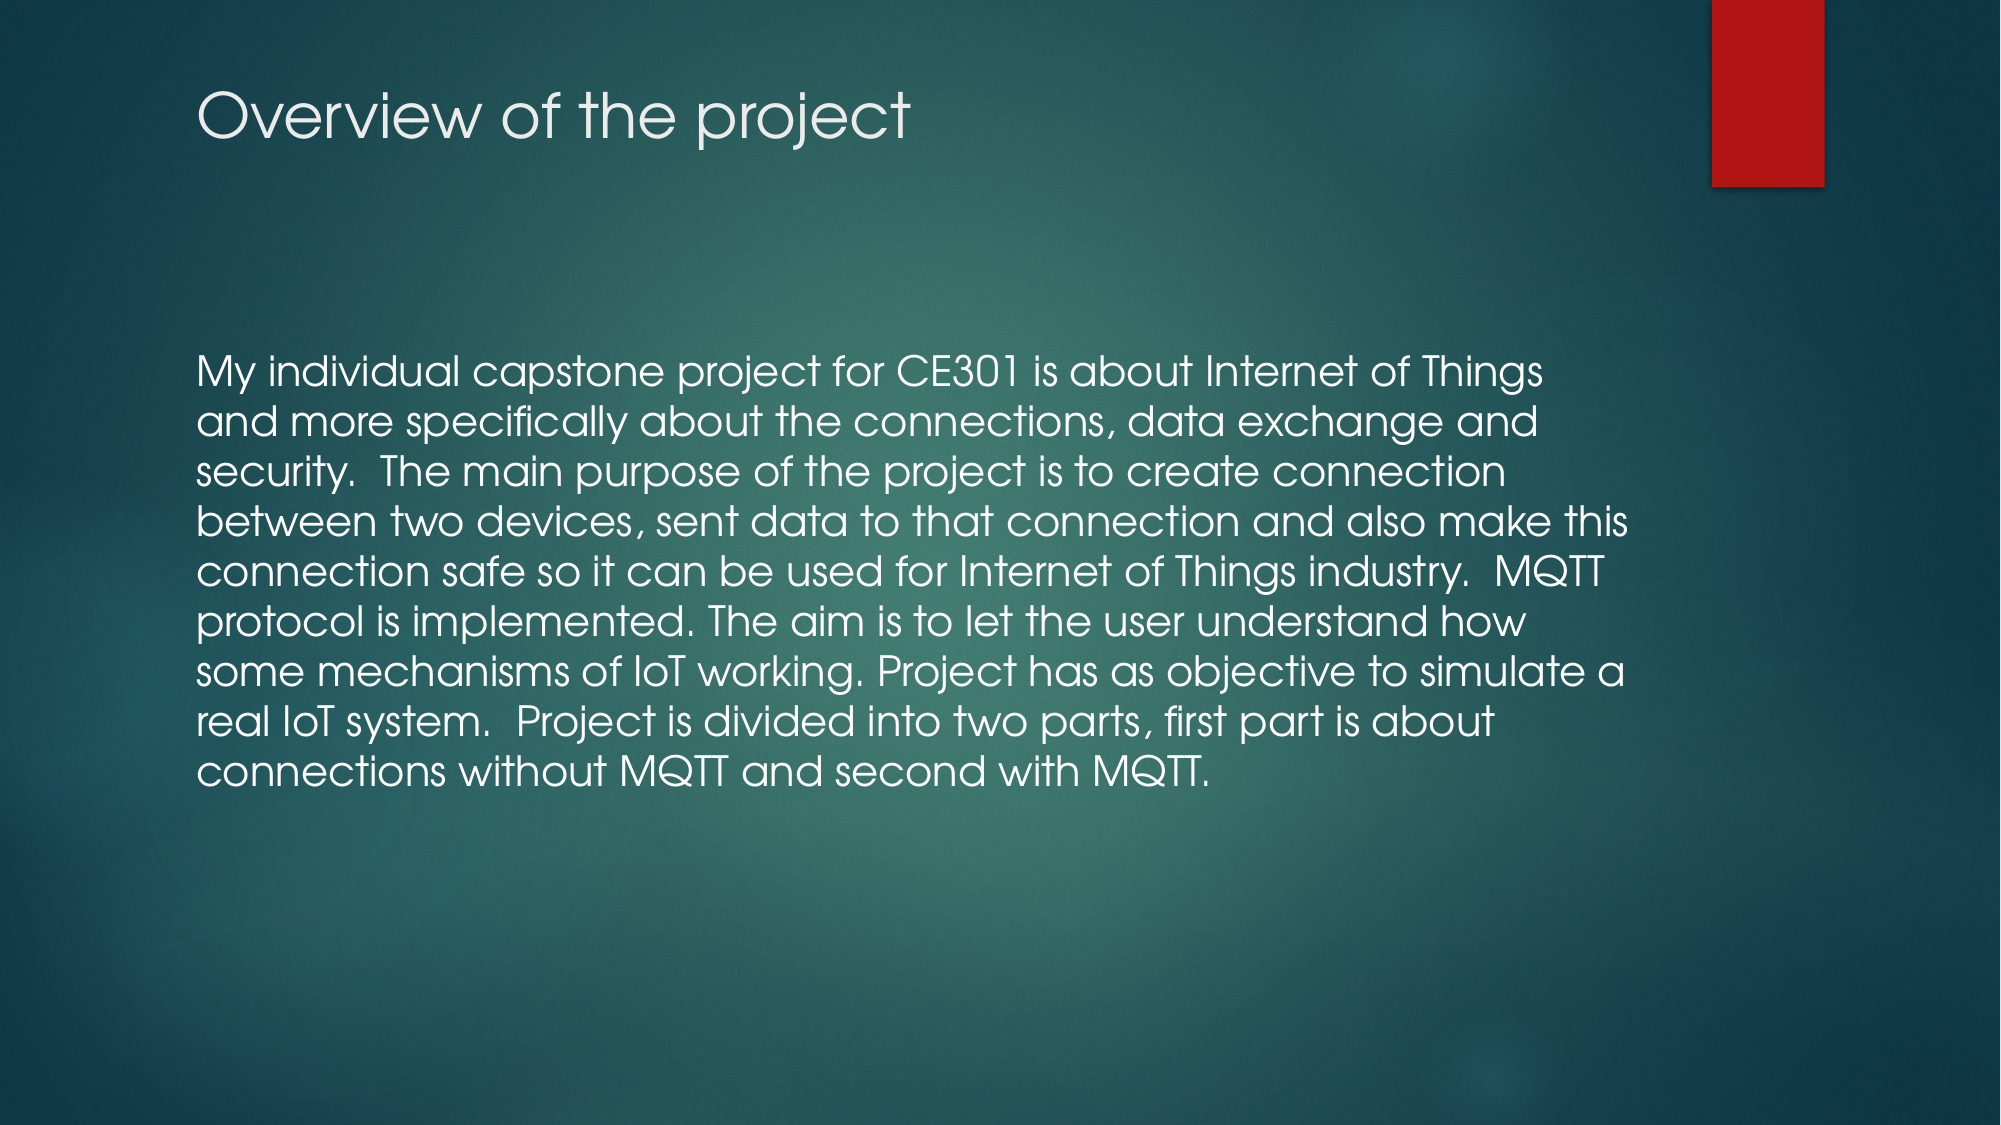

# Overview of the project
My individual capstone project for CE301 is about Internet of Things and more specifically about the connections, data exchange and security.  The main purpose of the project is to create connection between two devices, sent data to that connection and also make this connection safe so it can be used for Internet of Things industry.  MQTT protocol is implemented. The aim is to let the user understand how some mechanisms of IoT working. Project has as objective to simulate a real IoT system.  Project is divided into two parts, first part is about connections without MQTT and second with MQTT.